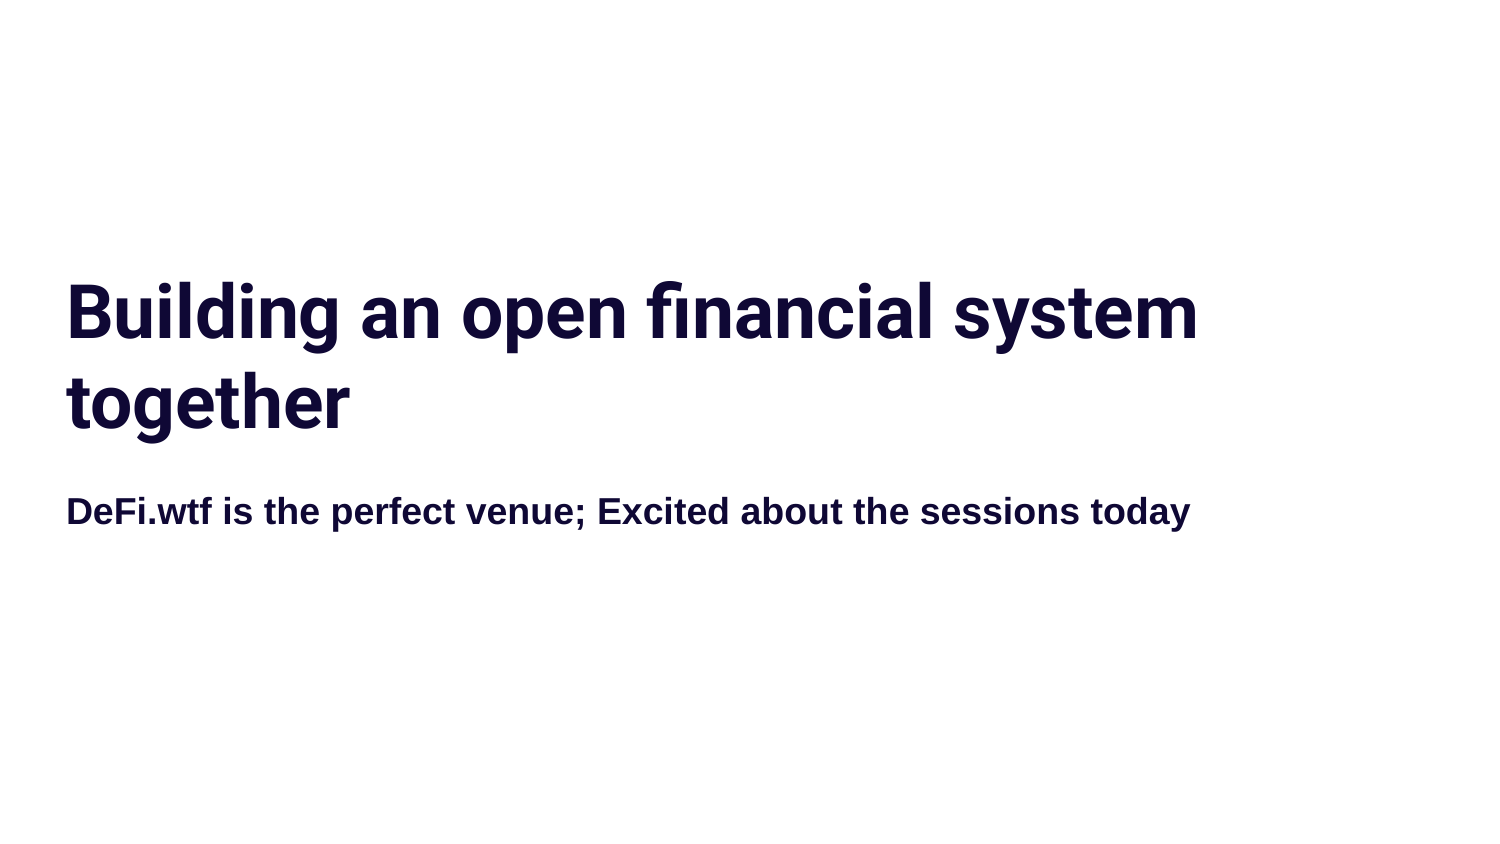

# Building an open financial system together
DeFi.wtf is the perfect venue; Excited about the sessions today